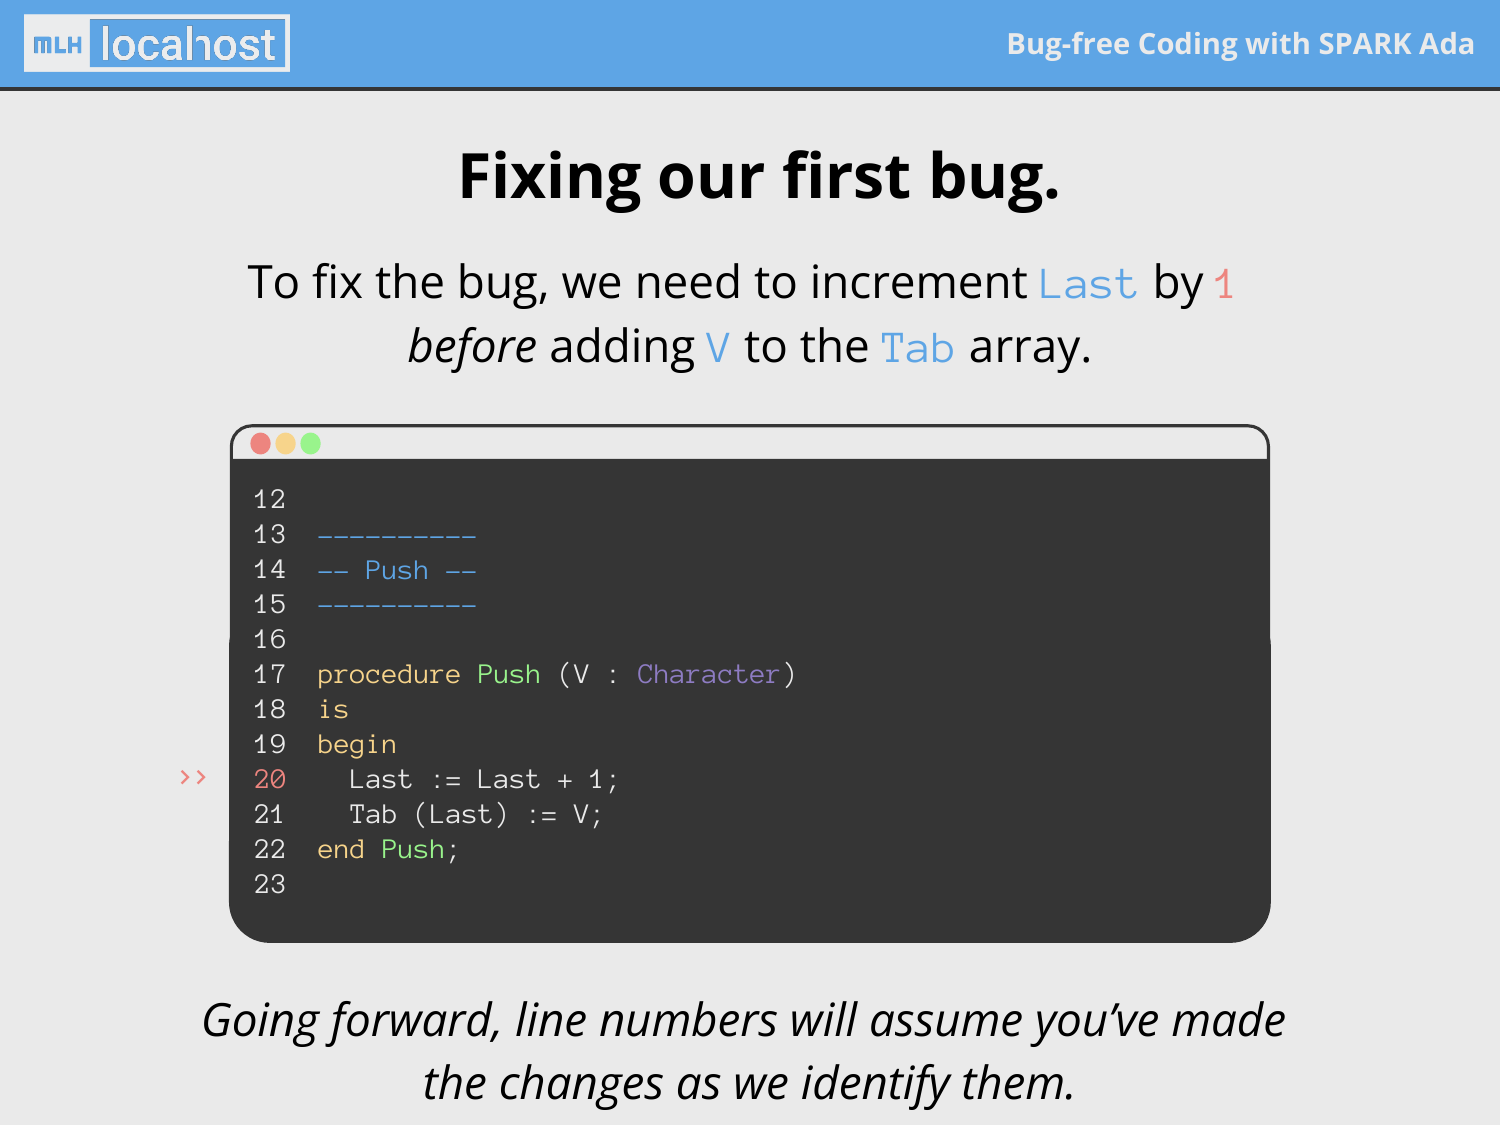

Fixing our first bug.
To fix the bug, we need to increment Last by 1
before adding V to the Tab array.

12
13
14
15
16
17
18
19
20
21
22
23

----------
-- Push --
----------

procedure Push (V : Character)
is
begin
  Last := Last + 1;
  Tab (Last) := V;
end Push;

>>
Going forward, line numbers will assume you’ve made
the changes as we identify them.